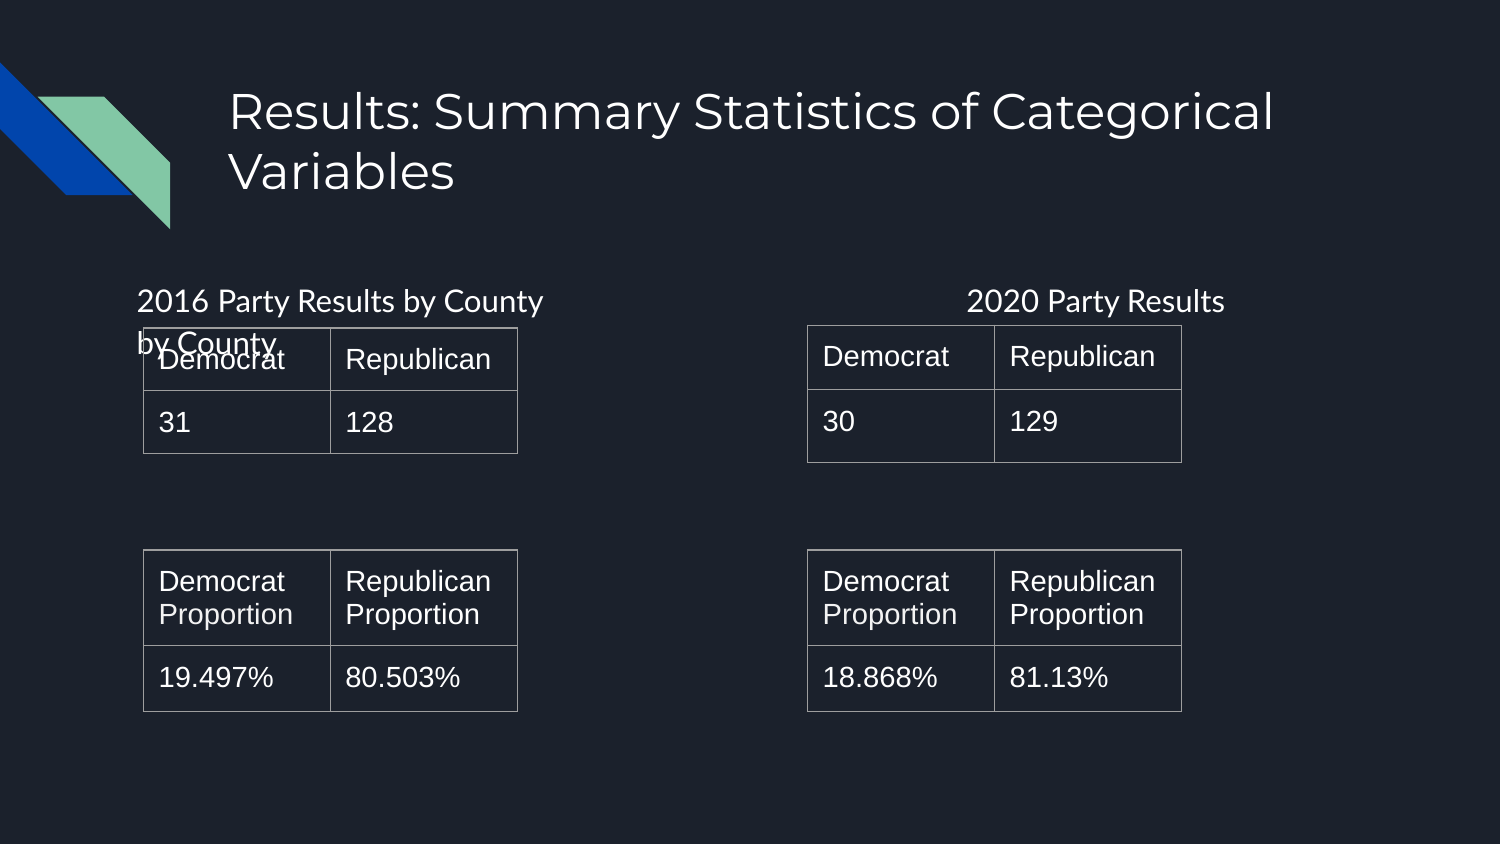

# Results: Summary Statistics of Categorical Variables
2016 Party Results by County			          2020 Party Results by County

| Democrat | Republican |
| --- | --- |
| 30 | 129 |
| Democrat | Republican |
| --- | --- |
| 31 | 128 |
| Democrat Proportion | Republican Proportion |
| --- | --- |
| 19.497% | 80.503% |
| Democrat Proportion | Republican Proportion |
| --- | --- |
| 18.868% | 81.13% |